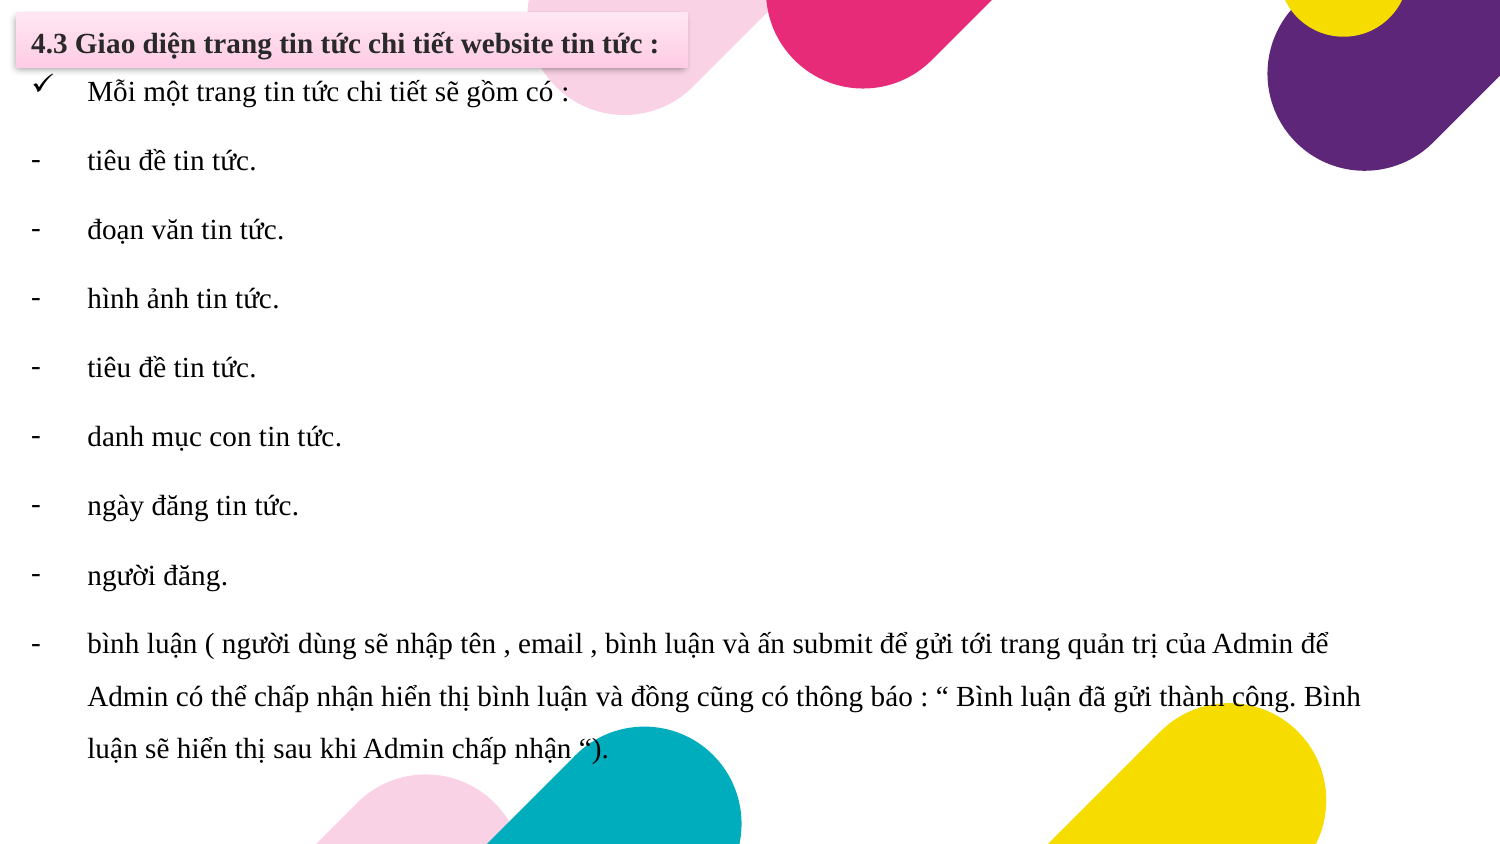

4.3 Giao diện trang tin tức chi tiết website tin tức :
Mỗi một trang tin tức chi tiết sẽ gồm có :
tiêu đề tin tức.
đoạn văn tin tức.
hình ảnh tin tức.
tiêu đề tin tức.
danh mục con tin tức.
ngày đăng tin tức.
người đăng.
bình luận ( người dùng sẽ nhập tên , email , bình luận và ấn submit để gửi tới trang quản trị của Admin để Admin có thể chấp nhận hiển thị bình luận và đồng cũng có thông báo : “ Bình luận đã gửi thành công. Bình luận sẽ hiển thị sau khi Admin chấp nhận “).